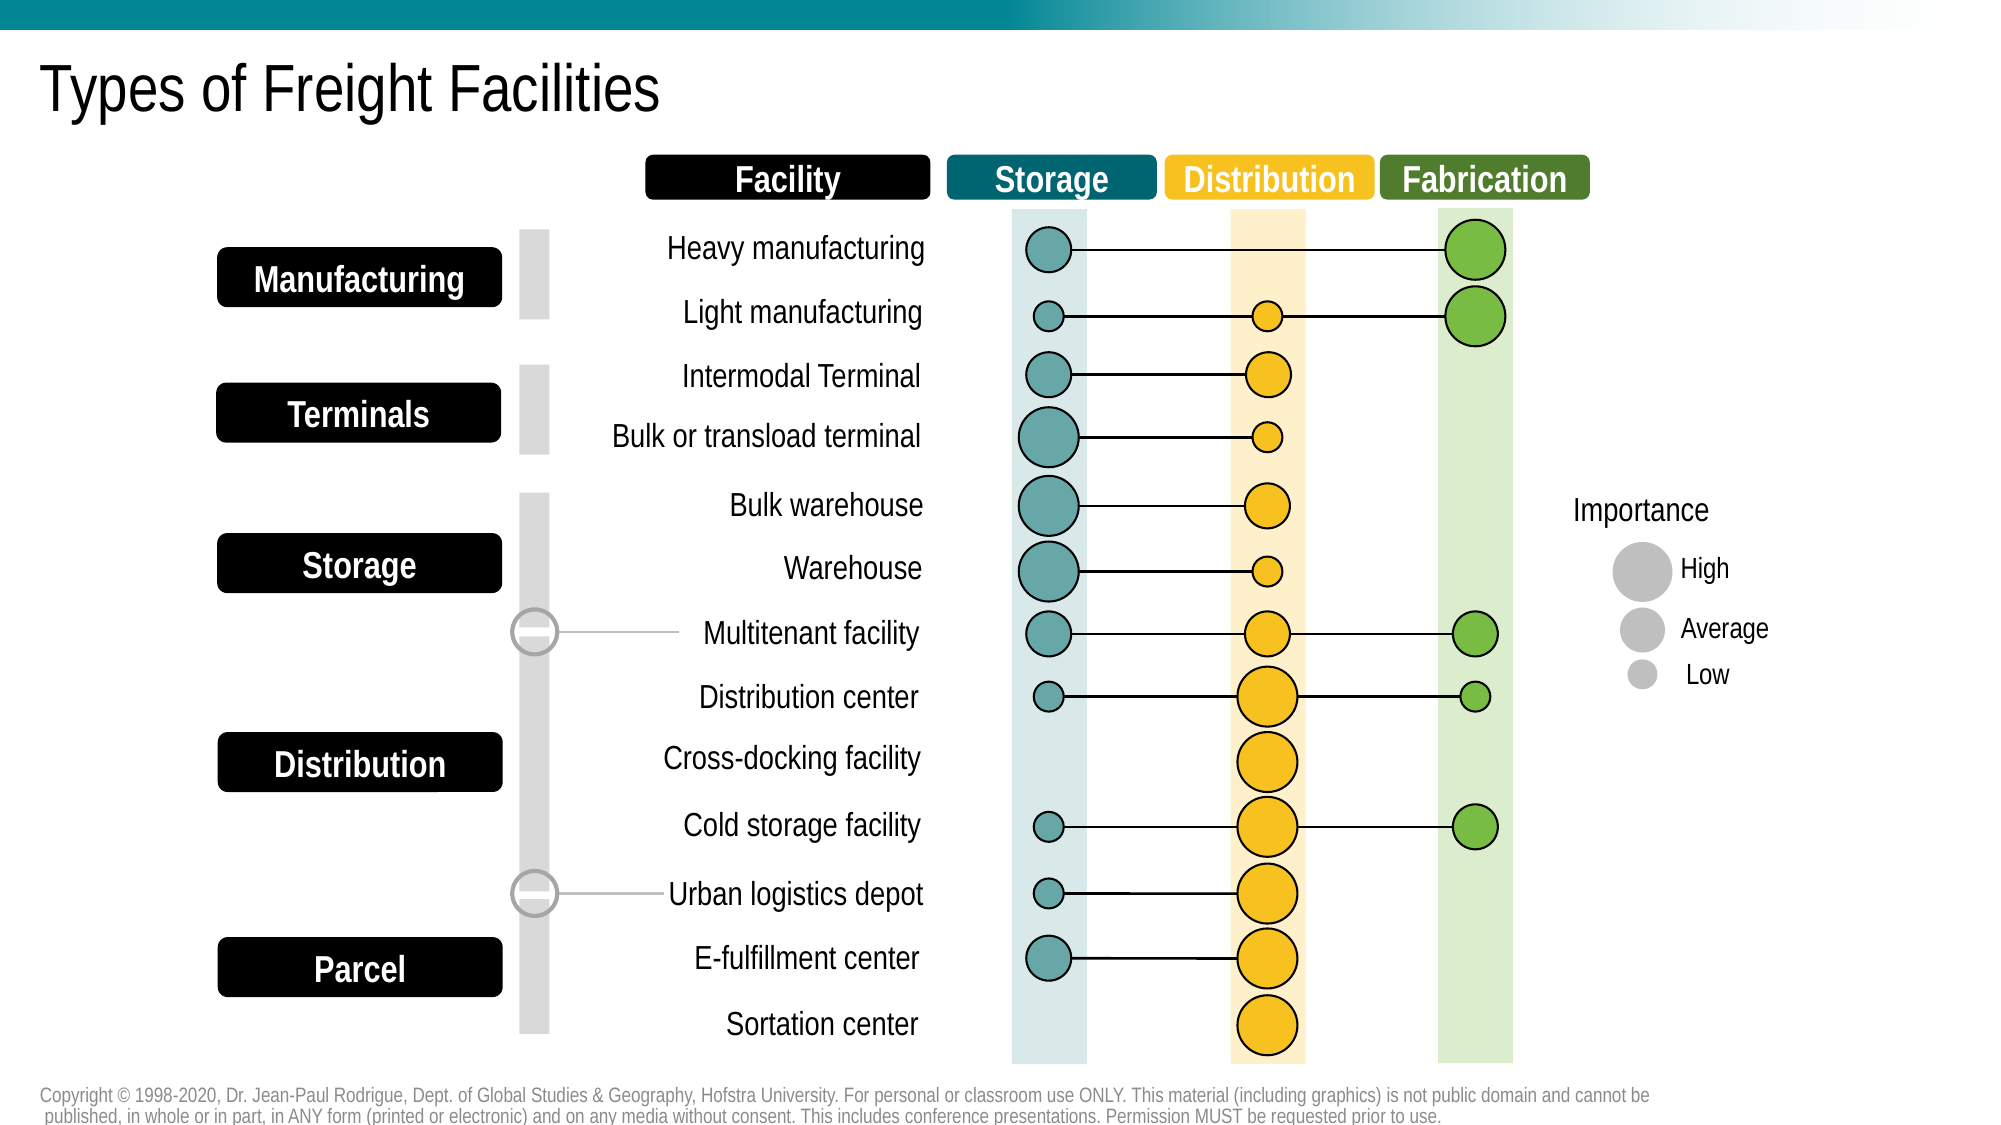

# Types of Freight Facilities
Facility
Storage
Distribution
Fabrication

Heavy manufacturing

Manufacturing
Light manufacturing

Intermodal Terminal

Terminals
Bulk or transload terminal

Bulk warehouse

Importance

Storage
Warehouse
High

Average
Multitenant facility

Low

Distribution center

Cross-docking facility
Distribution

Cold storage facility

Urban logistics depot

E-fulfillment center

Parcel
Sortation center

Copyright © 1998-2020, Dr. Jean-Paul Rodrigue, Dept. of Global Studies & Geography, Hofstra University. For personal or classroom use ONLY. This material (including graphics) is not public domain and cannot be published, in whole or in part, in ANY form (printed or electronic) and on any media without consent. This includes conference presentations. Permission MUST be requested prior to use.